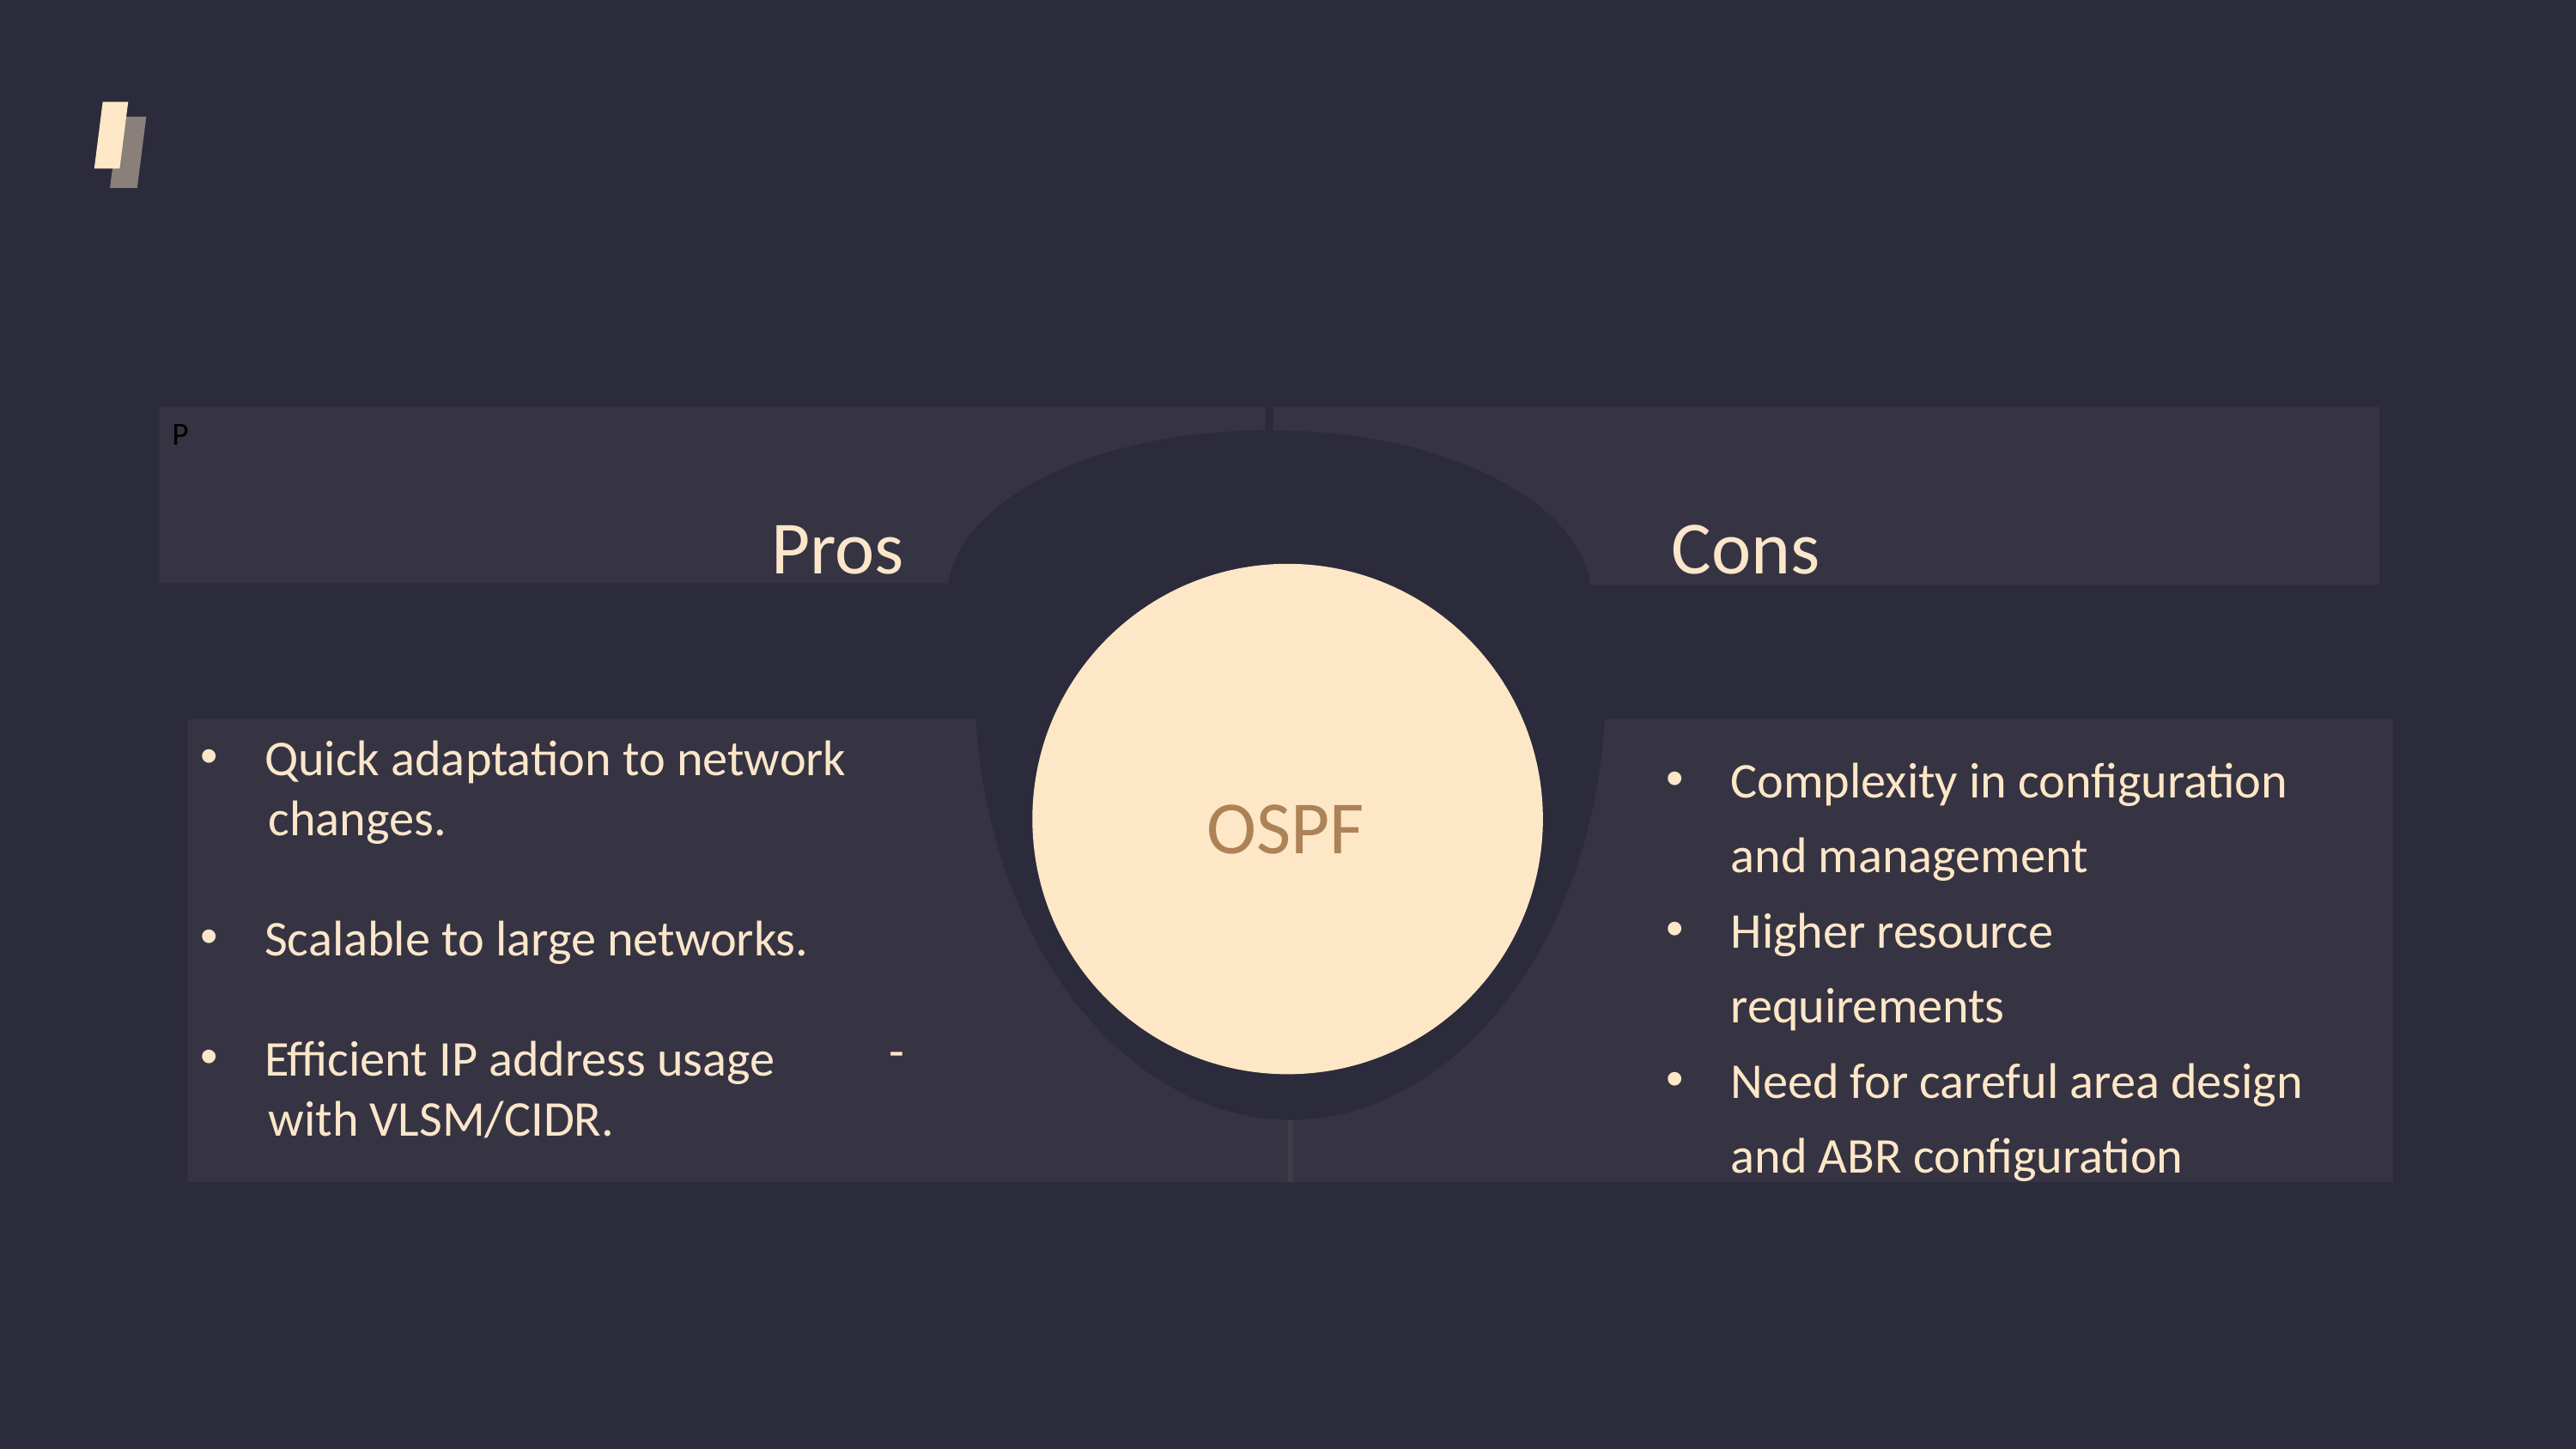

P

Pros
Cons

Quick adaptation to network
      changes.

Scalable to large networks.

Efficient IP address usage
      with VLSM/CIDR.

Complexity in configuration and management
Higher resource requirements
Need for careful area design and ABR configuration
OSPF
-